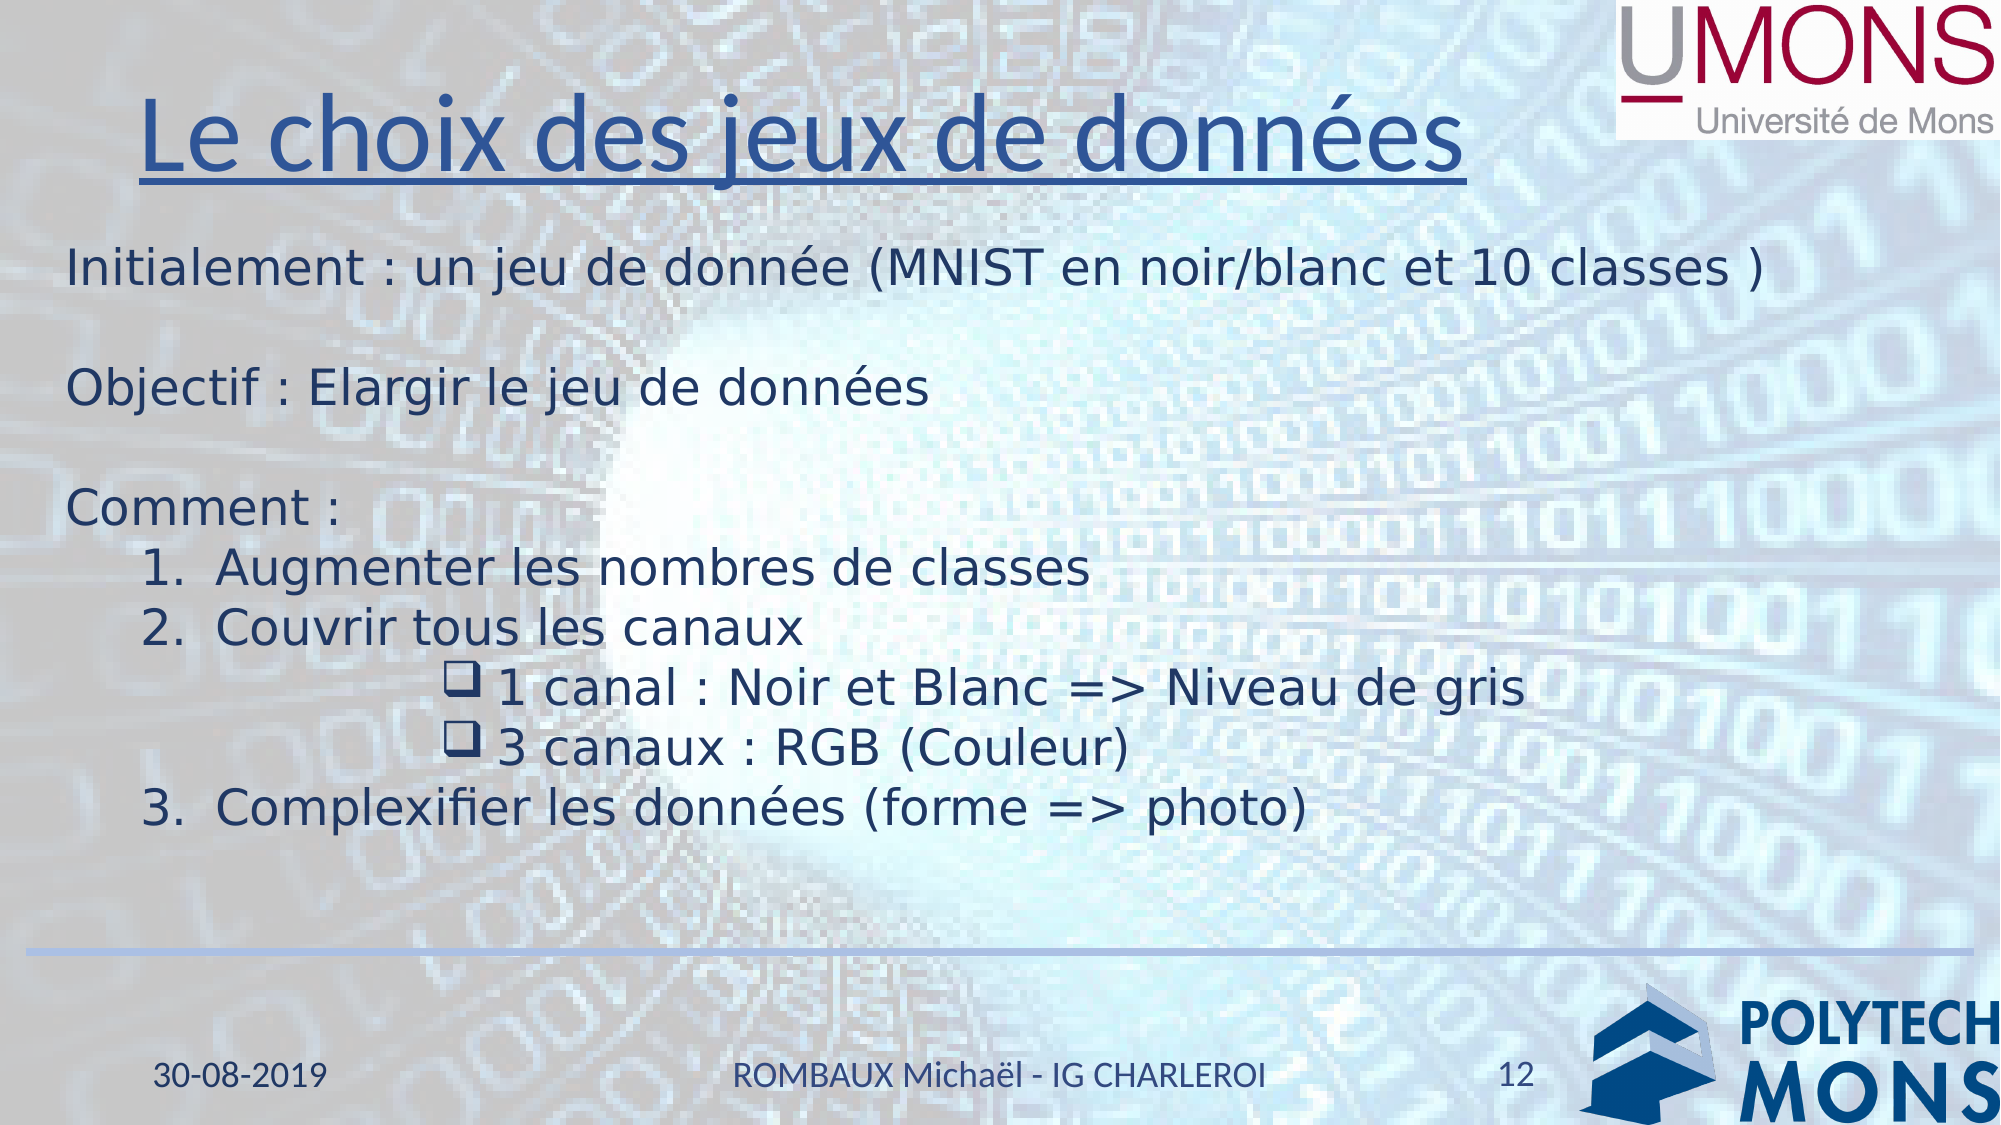

# Le choix des jeux de données
Initialement : un jeu de donnée (MNIST en noir/blanc et 10 classes )

Objectif : Elargir le jeu de données

Comment :
Augmenter les nombres de classes
Couvrir tous les canaux
1 canal : Noir et Blanc => Niveau de gris
3 canaux : RGB (Couleur)
Complexifier les données (forme => photo)

12
30-08-2019
ROMBAUX Michaël - IG CHARLEROI